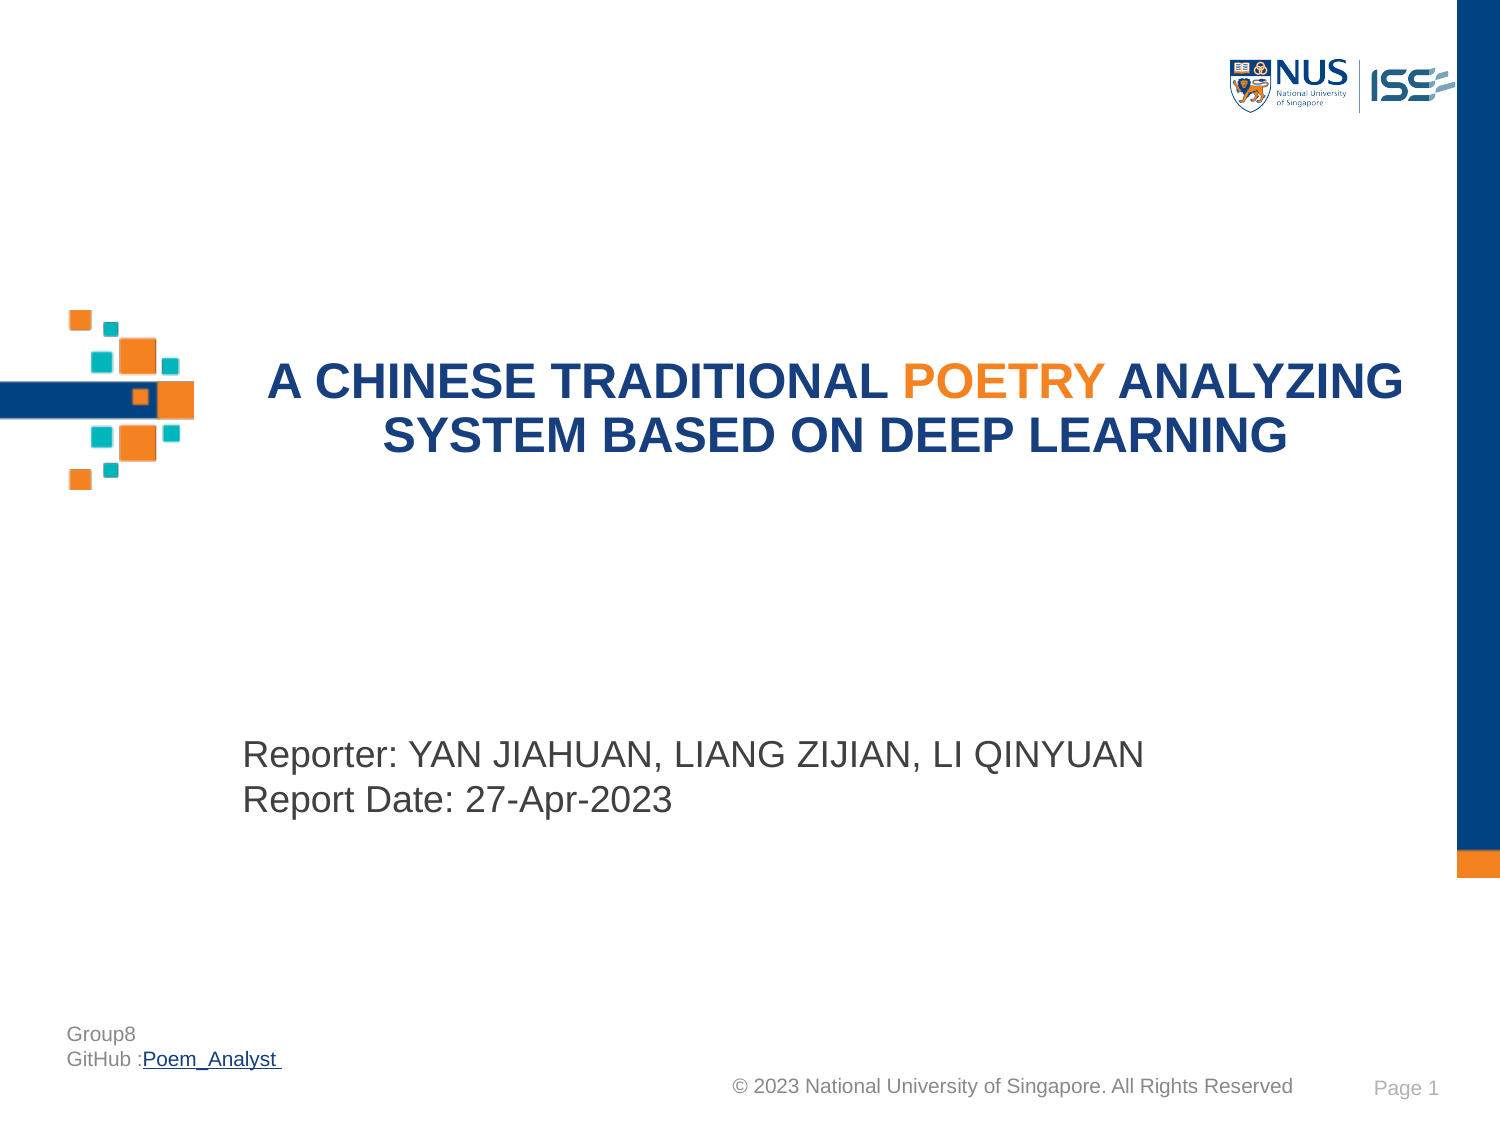

# A Chinese Traditional Poetry Analyzing System Based on Deep Learning
Reporter: YAN JIAHUAN, LIANG ZIJIAN, LI QINYUAN
Report Date: 27-Apr-2023
Page 1